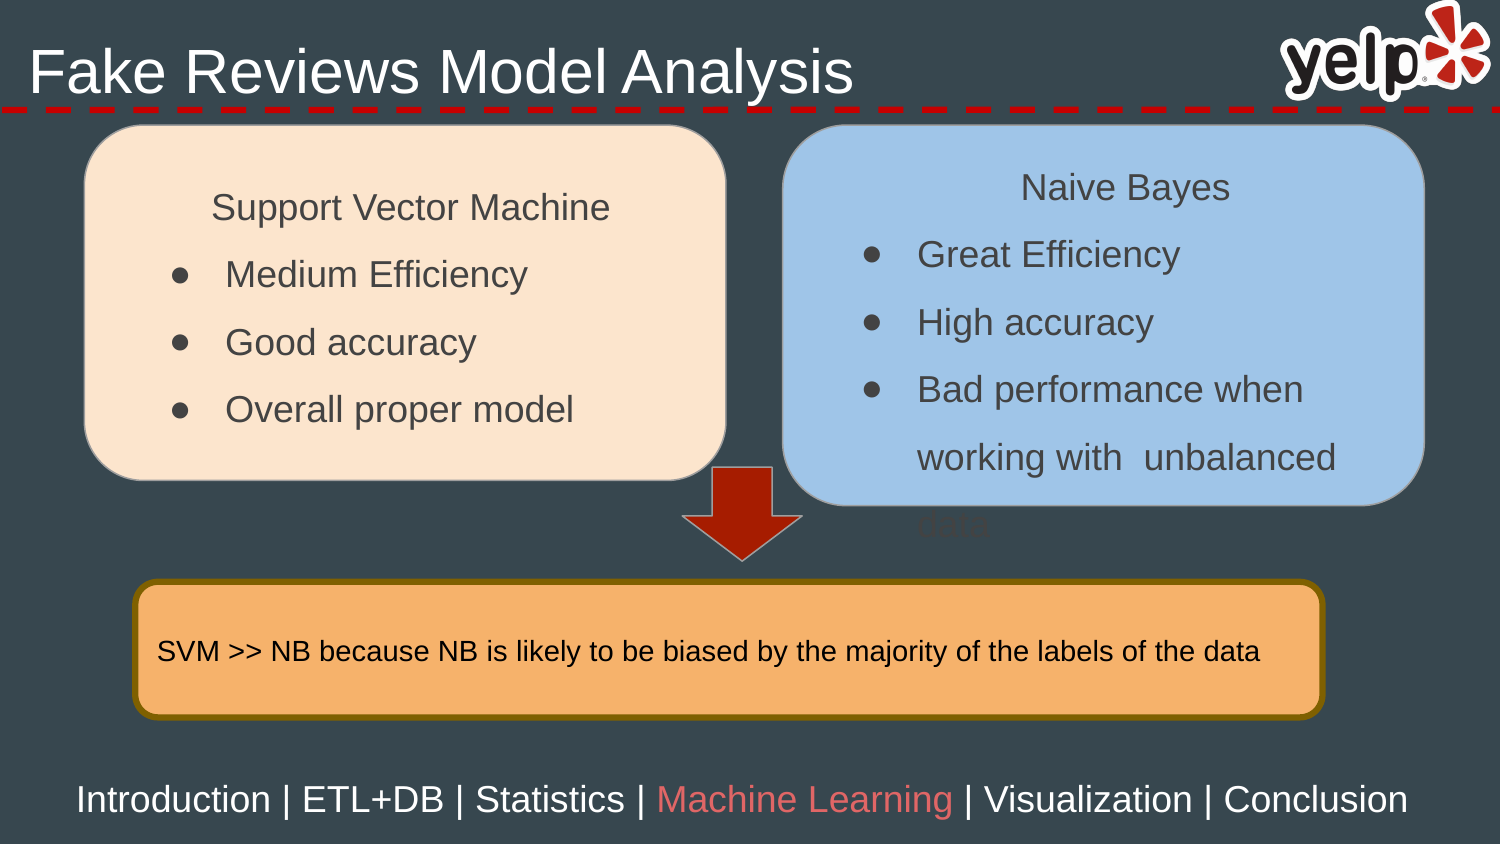

# Fake Reviews Model Analysis

Naive Bayes
Great Efficiency
High accuracy
Bad performance when working with  unbalanced data
Support Vector Machine
Medium Efficiency
Good accuracy
Overall proper model

SVM >> NB because NB is likely to be biased by the majority of the labels of the data
Introduction | ETL+DB | Statistics | Machine Learning | Visualization | Conclusion